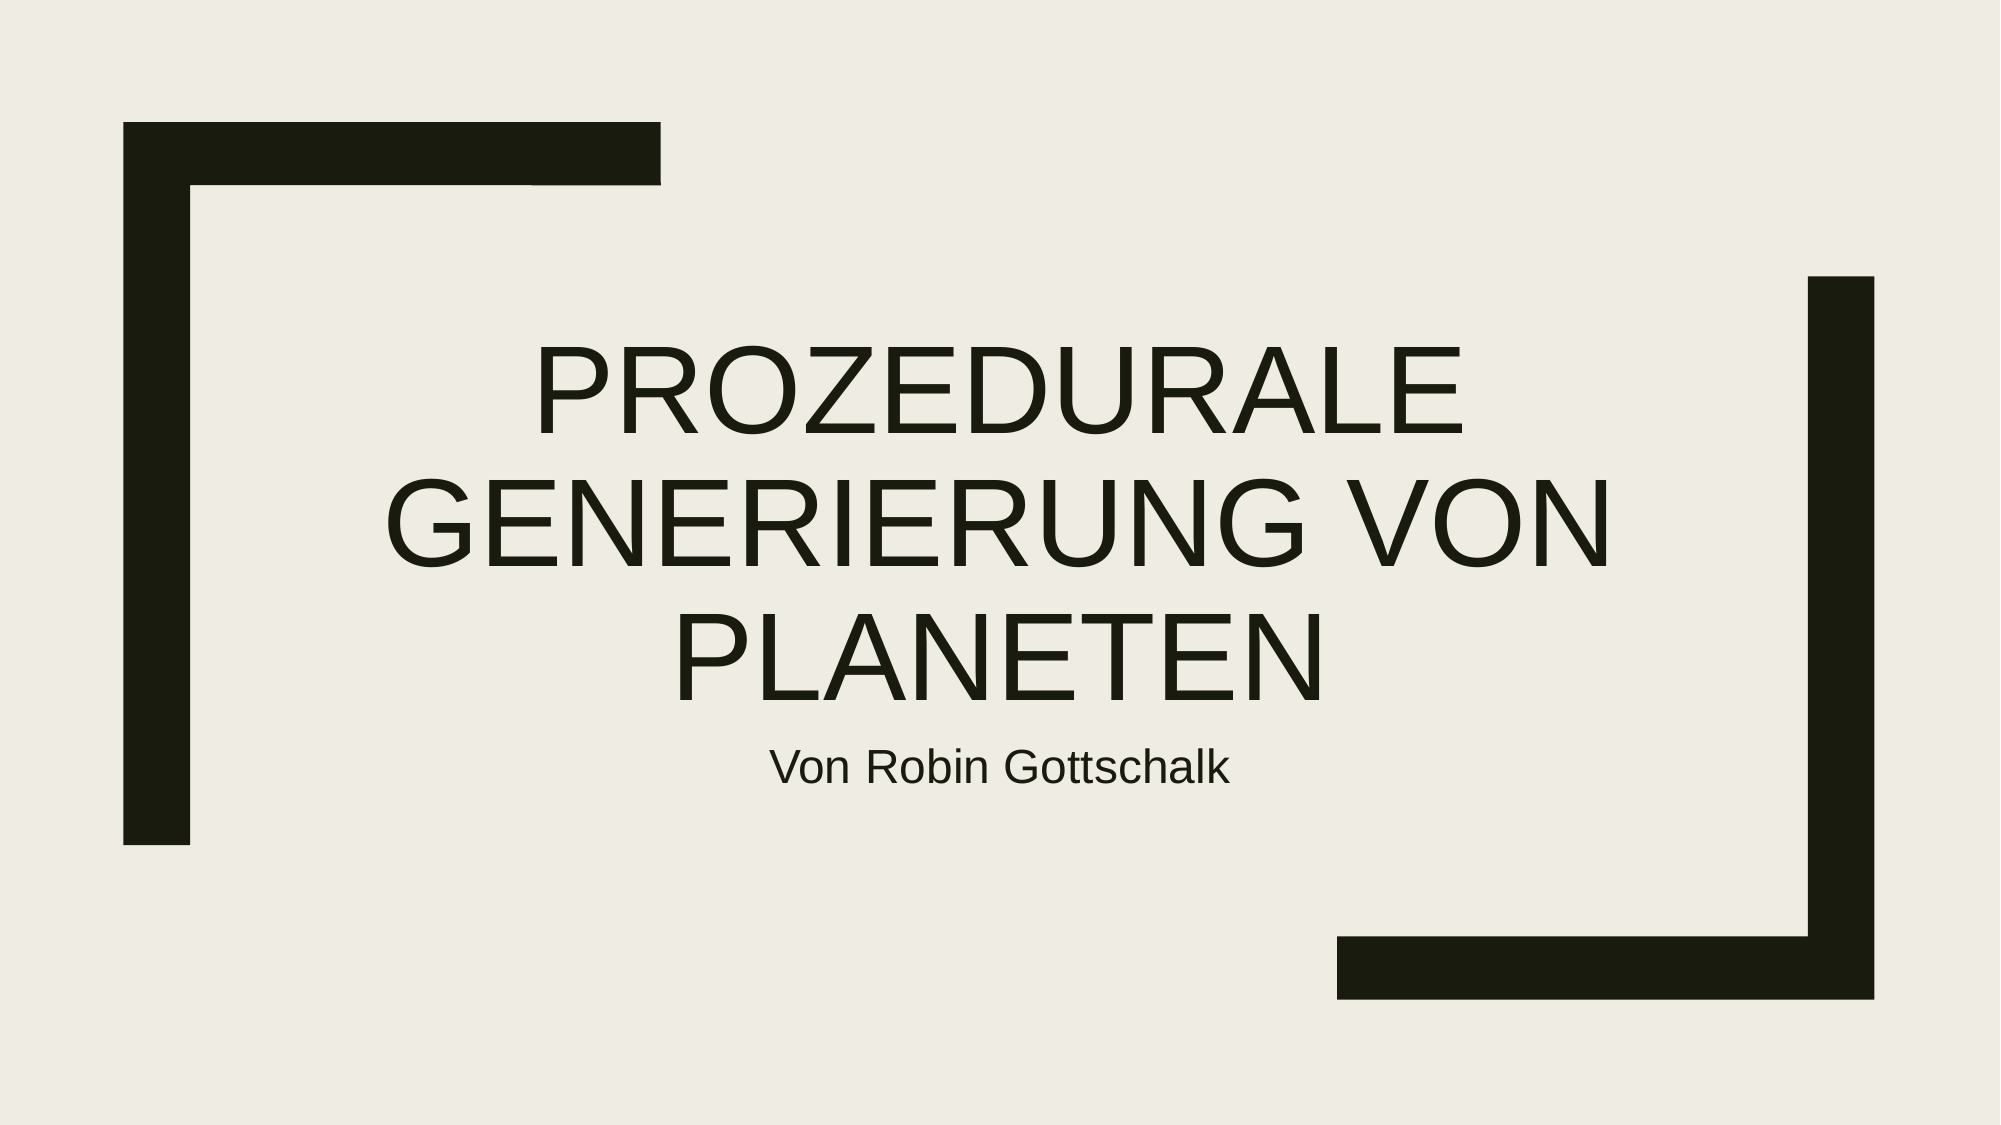

# Prozedurale Generierung von Planeten
Von Robin Gottschalk